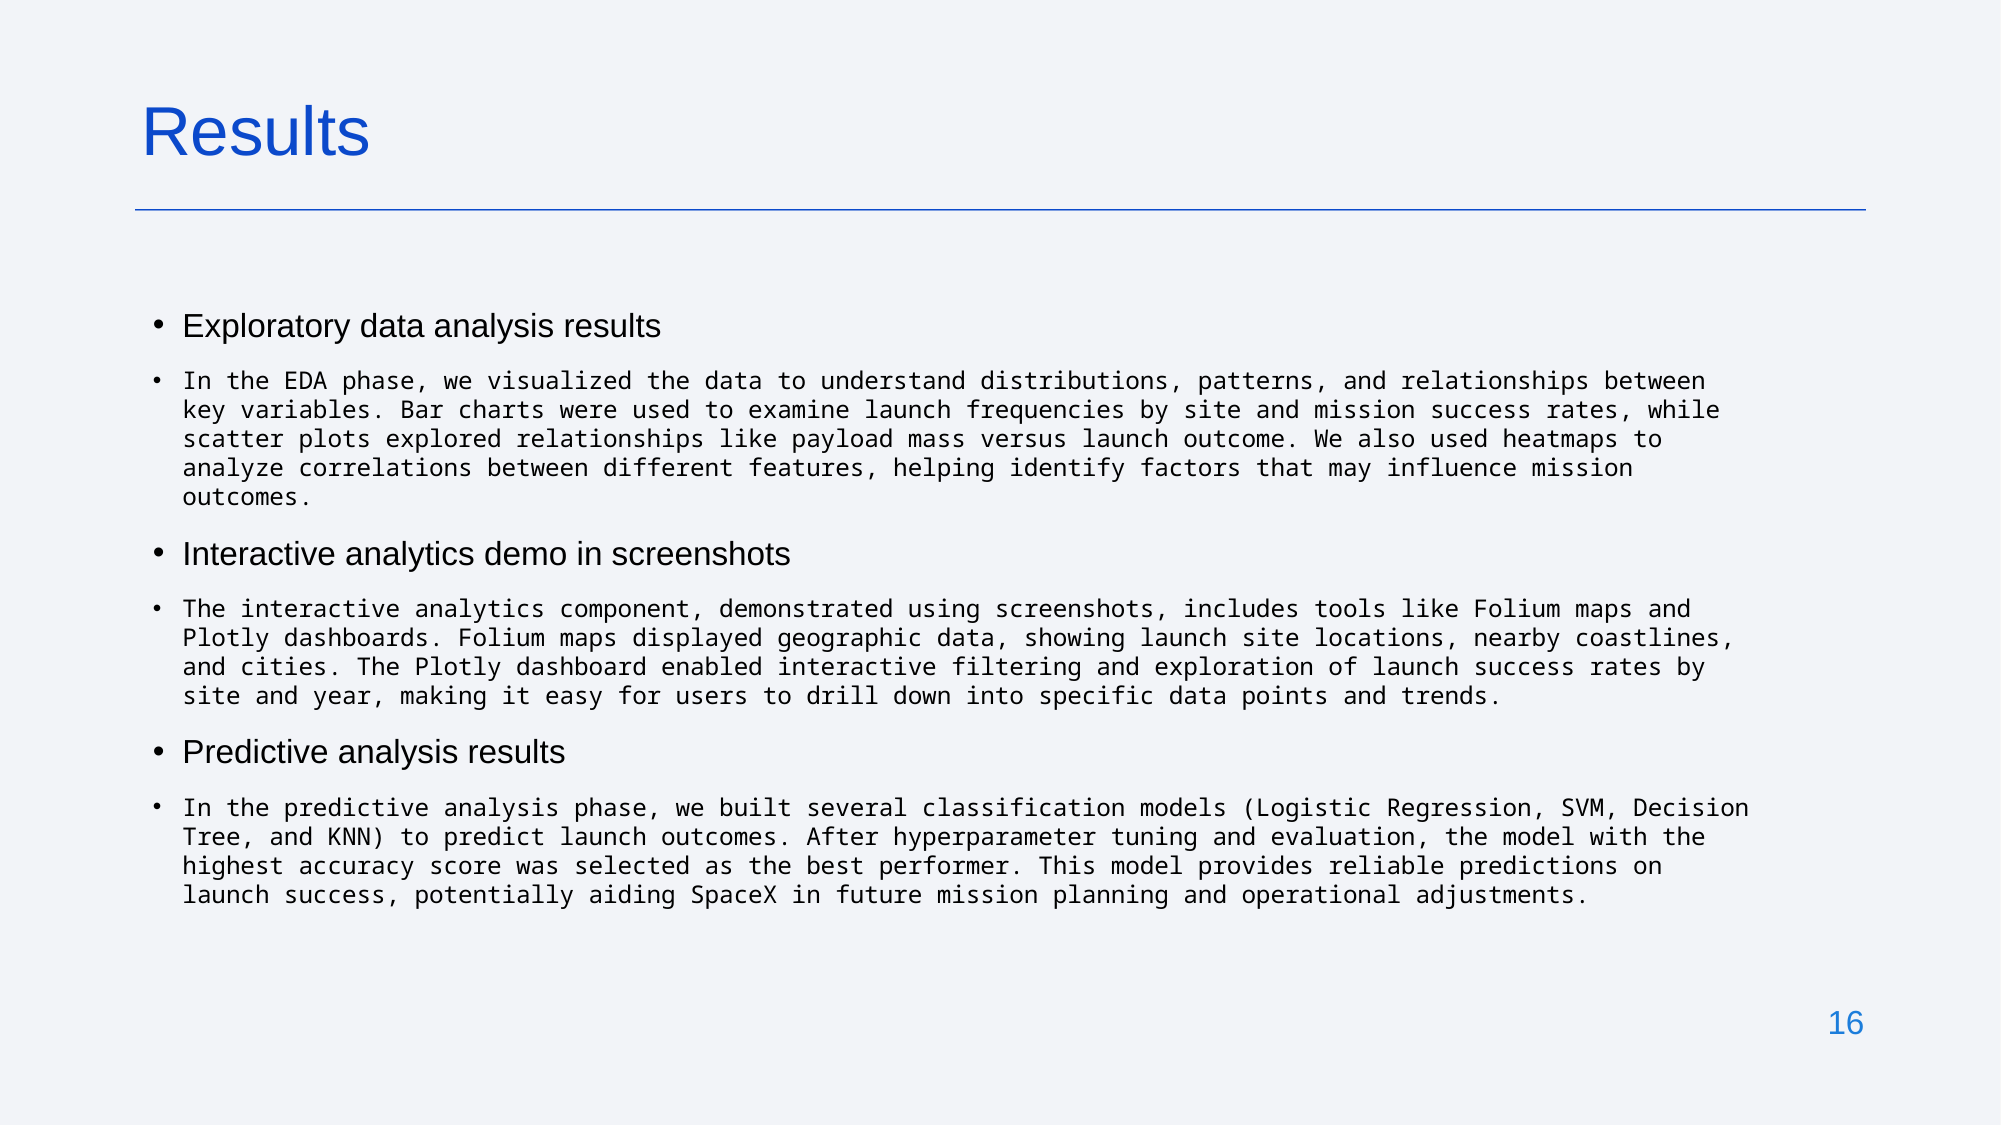

Results
Exploratory data analysis results
In the EDA phase, we visualized the data to understand distributions, patterns, and relationships between key variables. Bar charts were used to examine launch frequencies by site and mission success rates, while scatter plots explored relationships like payload mass versus launch outcome. We also used heatmaps to analyze correlations between different features, helping identify factors that may influence mission outcomes.
Interactive analytics demo in screenshots
The interactive analytics component, demonstrated using screenshots, includes tools like Folium maps and Plotly dashboards. Folium maps displayed geographic data, showing launch site locations, nearby coastlines, and cities. The Plotly dashboard enabled interactive filtering and exploration of launch success rates by site and year, making it easy for users to drill down into specific data points and trends.
Predictive analysis results
In the predictive analysis phase, we built several classification models (Logistic Regression, SVM, Decision Tree, and KNN) to predict launch outcomes. After hyperparameter tuning and evaluation, the model with the highest accuracy score was selected as the best performer. This model provides reliable predictions on launch success, potentially aiding SpaceX in future mission planning and operational adjustments.

16